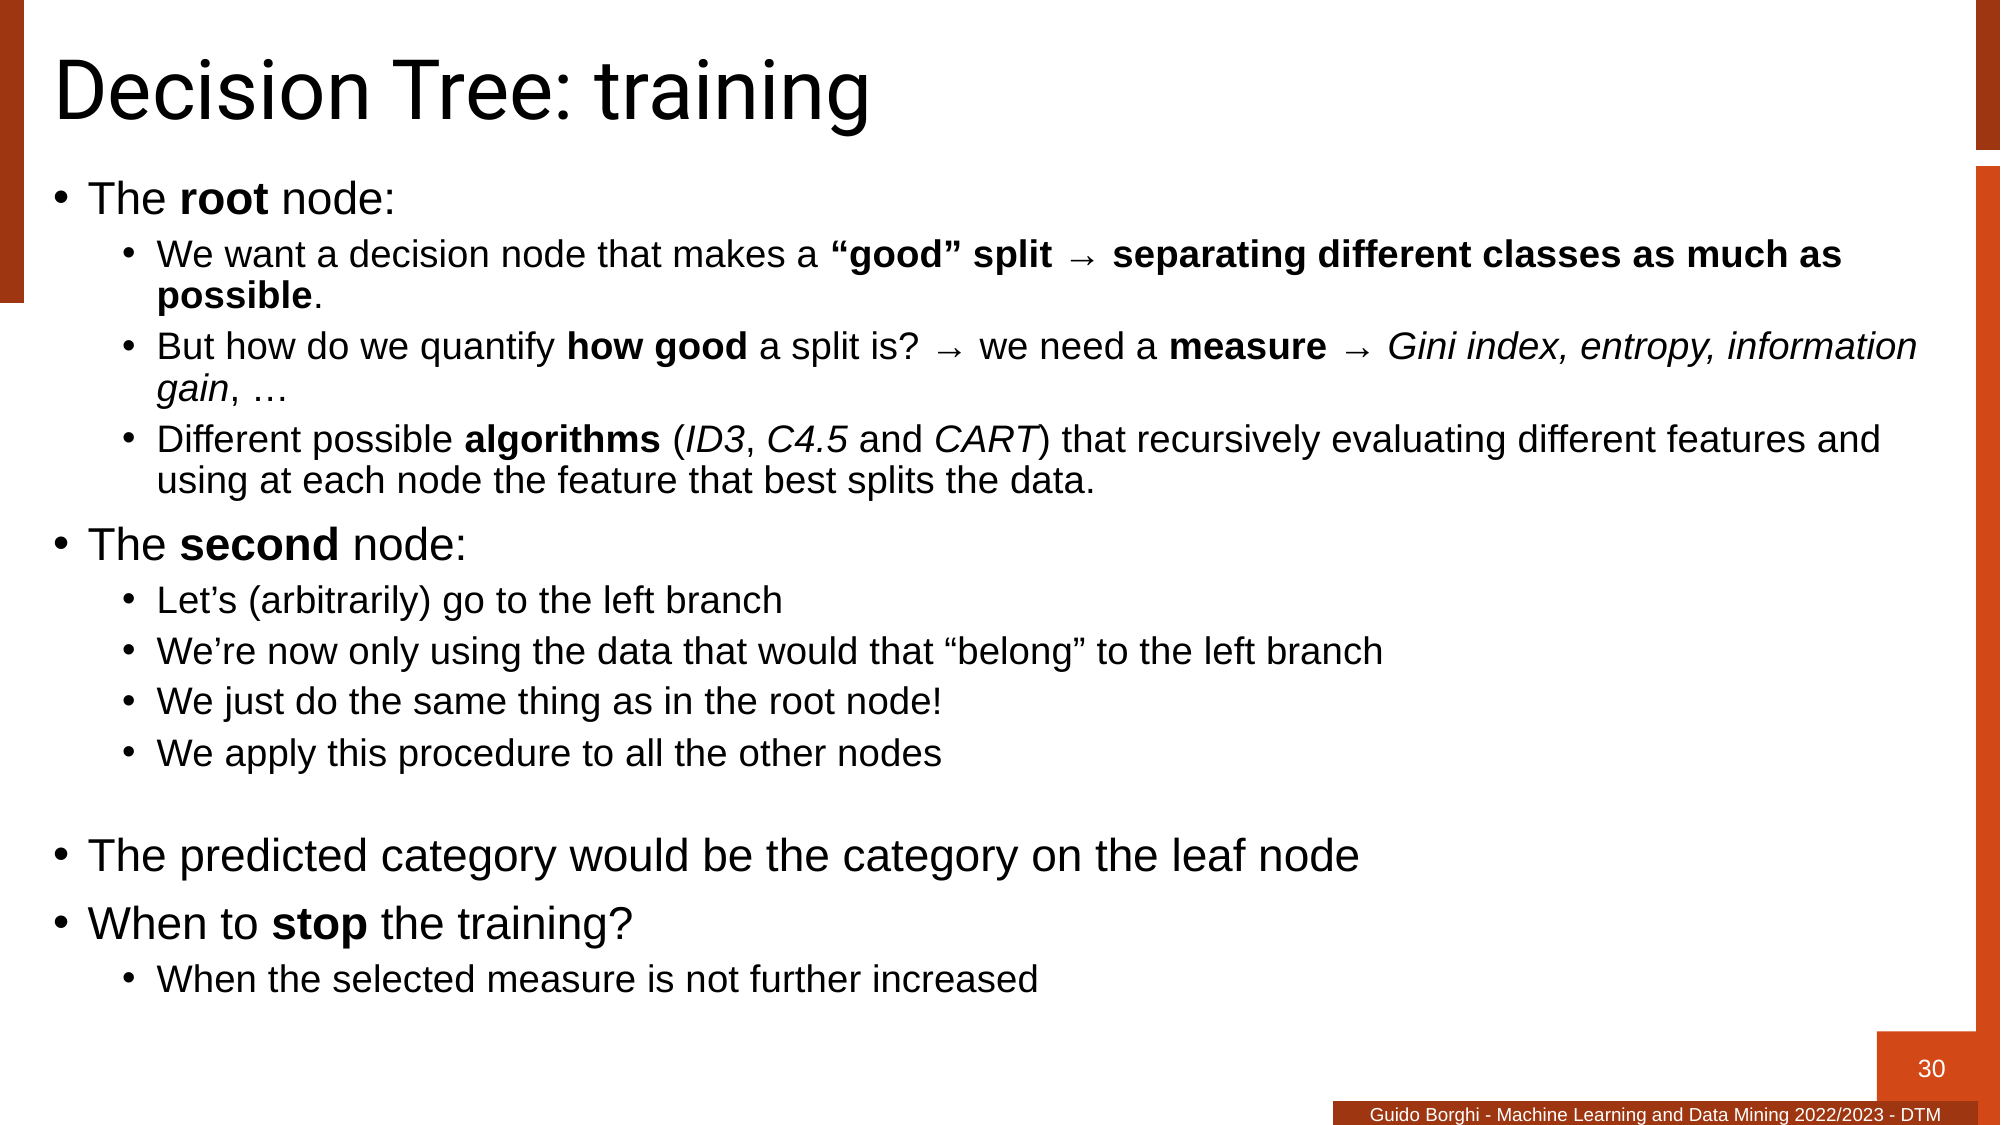

# Decision Tree: training
The root node:
We want a decision node that makes a “good” split → separating different classes as much as possible.
But how do we quantify how good a split is? → we need a measure → Gini index, entropy, information gain, …
Different possible algorithms (ID3, C4.5 and CART) that recursively evaluating different features and using at each node the feature that best splits the data.
The second node:
Let’s (arbitrarily) go to the left branch
We’re now only using the data that would that “belong” to the left branch
We just do the same thing as in the root node!
We apply this procedure to all the other nodes

The predicted category would be the category on the leaf node
When to stop the training?
When the selected measure is not further increased

30